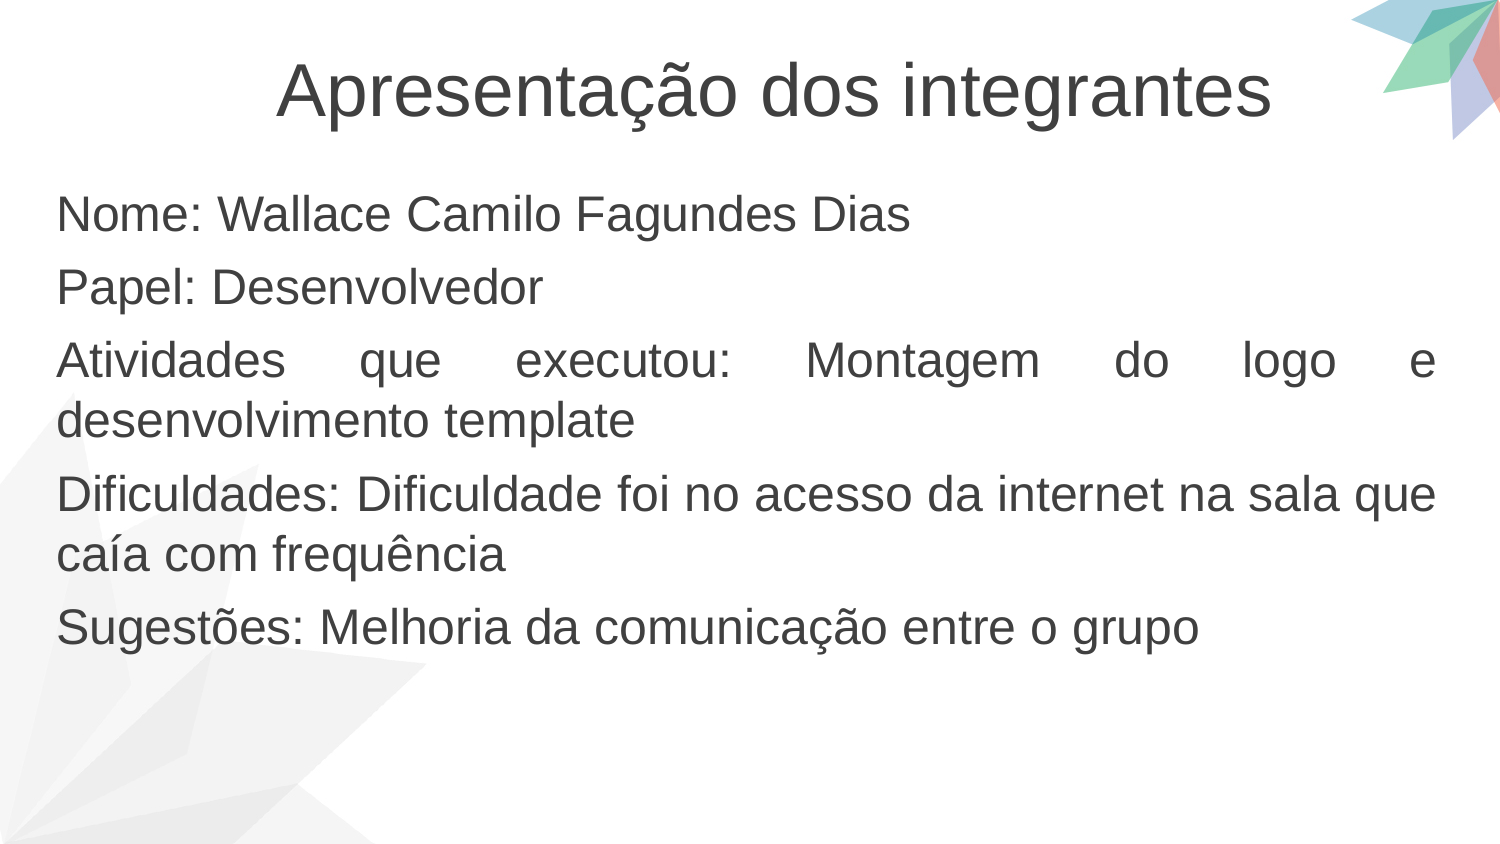

Apresentação dos integrantes
Nome: Wallace Camilo Fagundes Dias
Papel: Desenvolvedor
Atividades que executou: Montagem do logo e desenvolvimento template
Dificuldades: Dificuldade foi no acesso da internet na sala que caía com frequência
Sugestões: Melhoria da comunicação entre o grupo